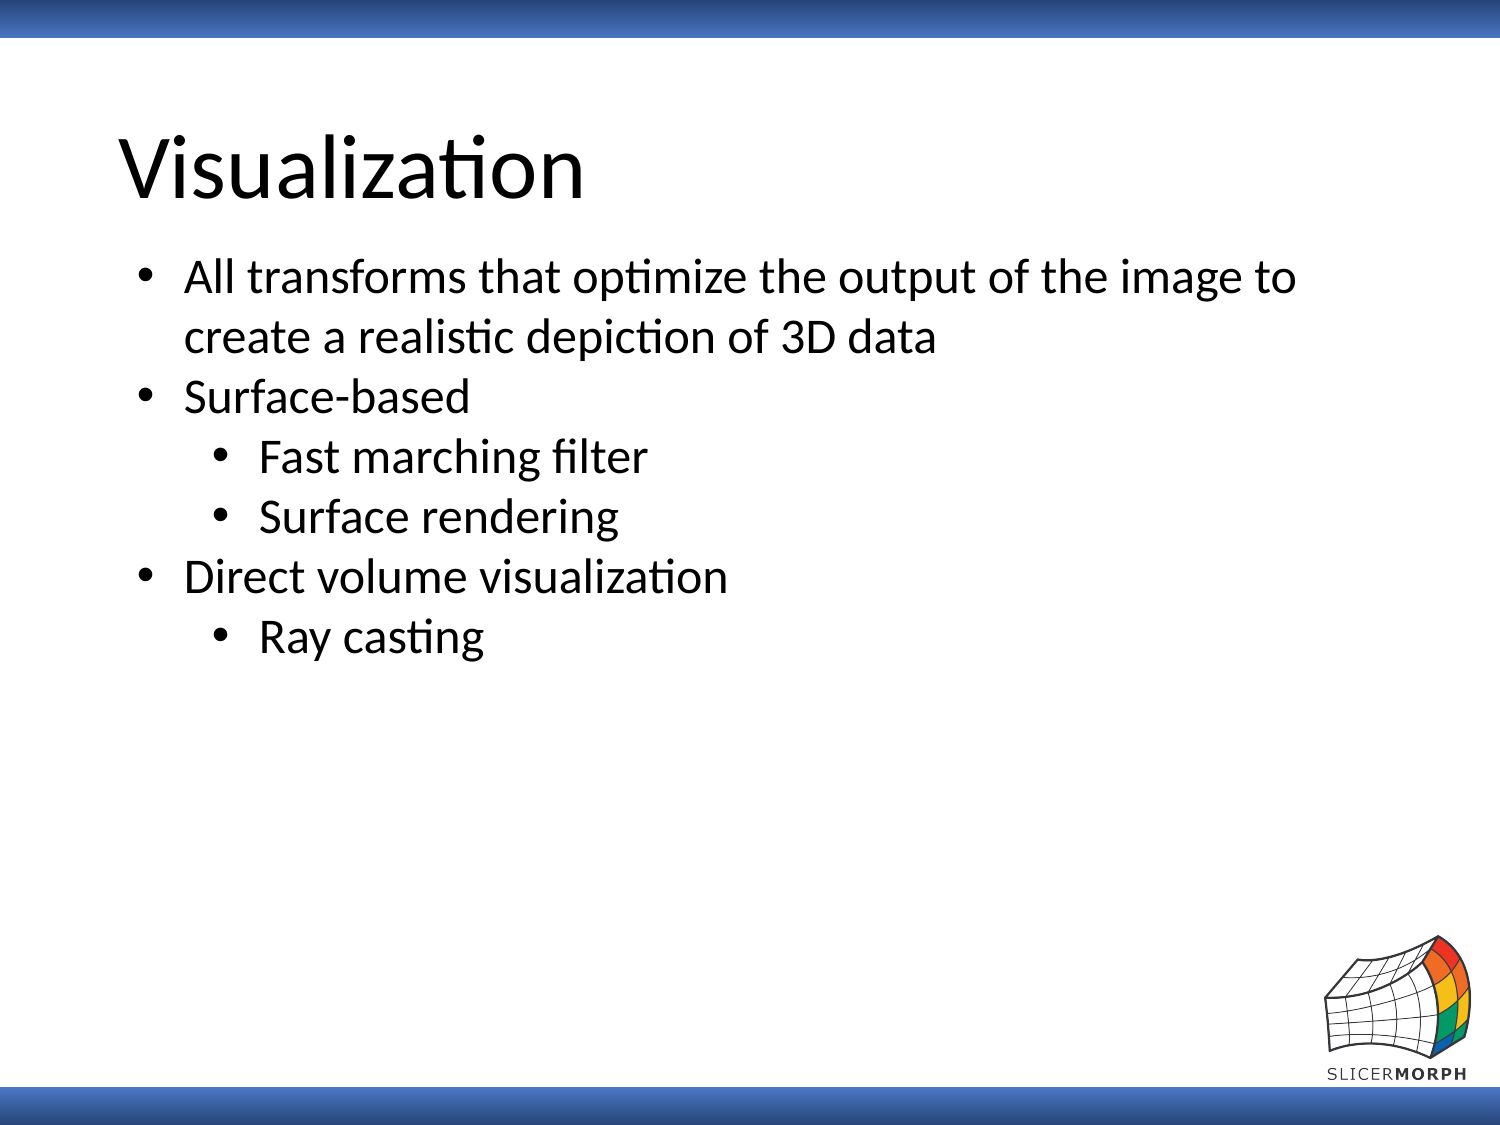

# Visualization
All transforms that optimize the output of the image to create a realistic depiction of 3D data
Surface-based
Fast marching filter
Surface rendering
Direct volume visualization
Ray casting